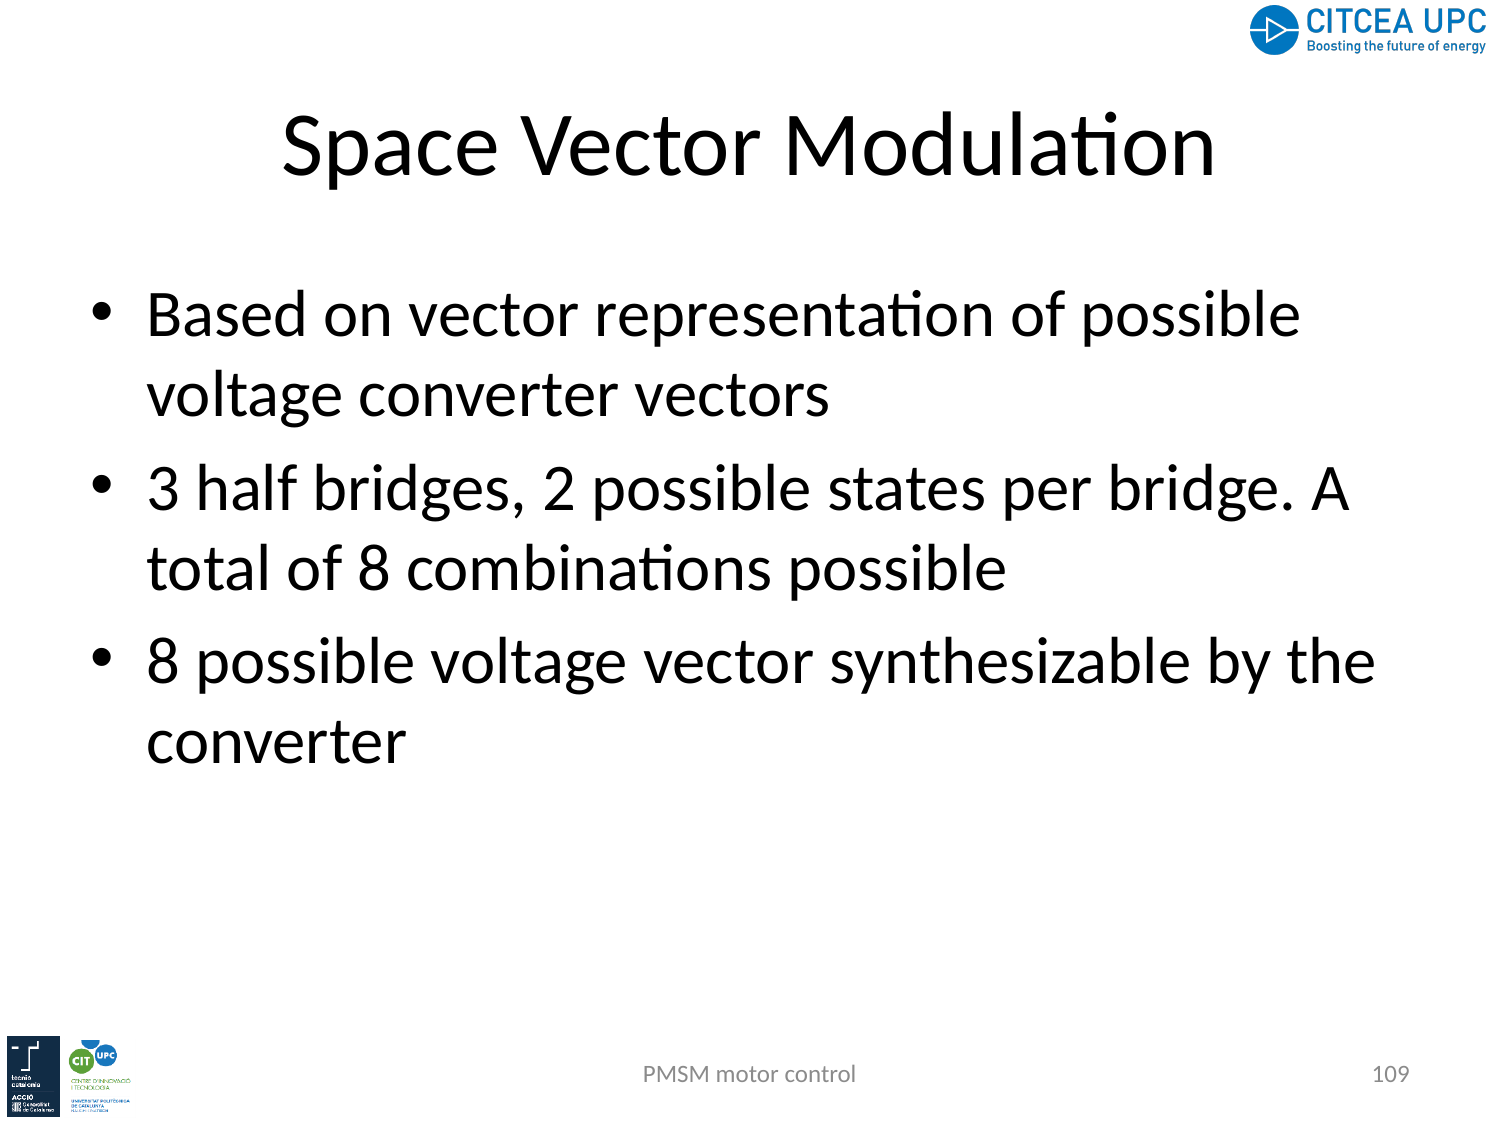

# Space Vector Modulation
Based on vector representation of possible voltage converter vectors
3 half bridges, 2 possible states per bridge. A total of 8 combinations possible
8 possible voltage vector synthesizable by the converter
PMSM motor control
109